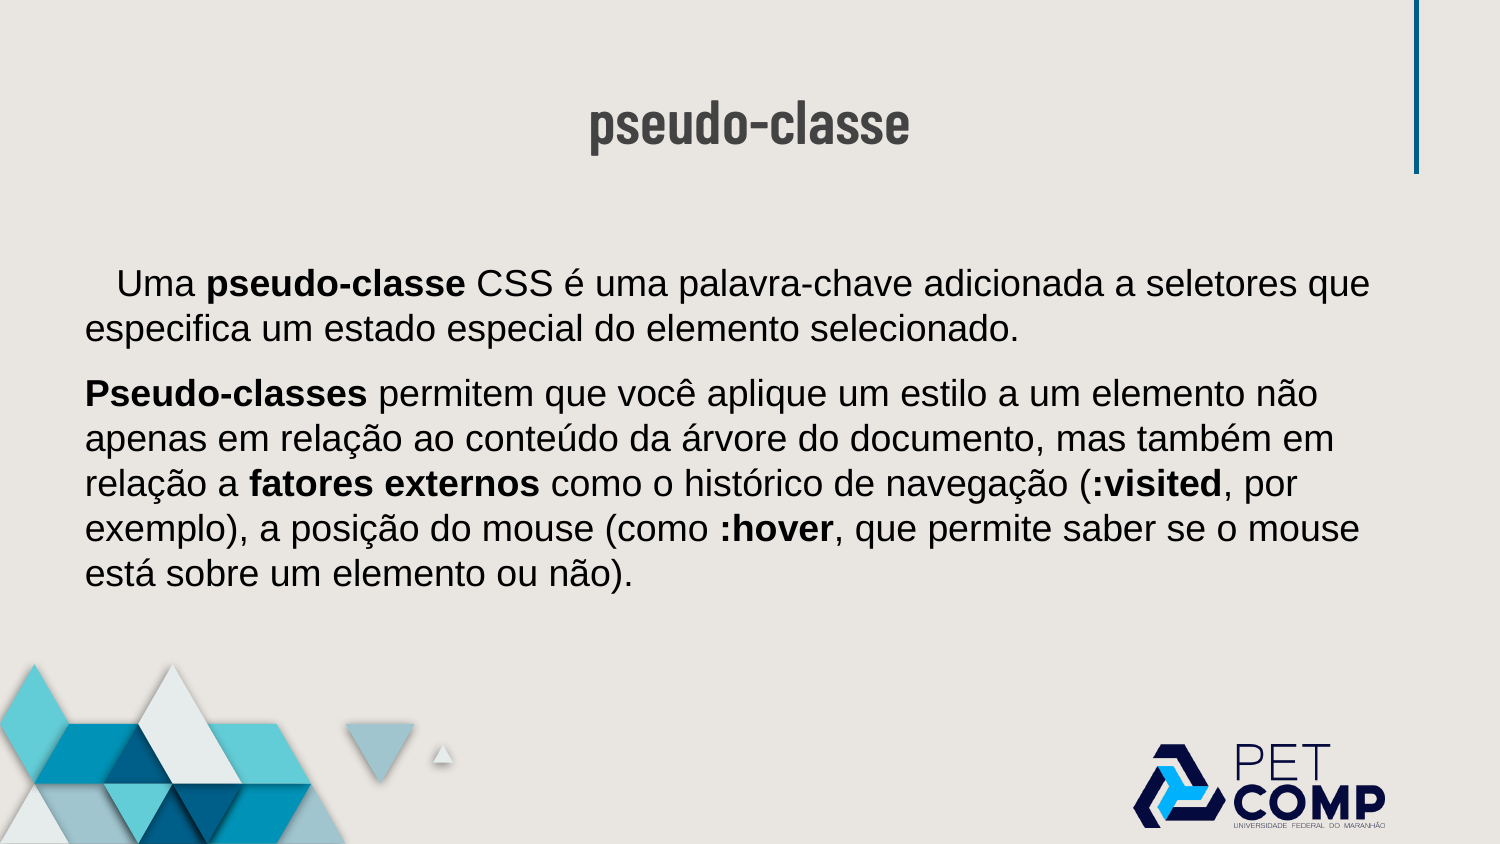

# pseudo-classe
   Uma pseudo-classe CSS é uma palavra-chave adicionada a seletores que especifica um estado especial do elemento selecionado.
Pseudo-classes permitem que você aplique um estilo a um elemento não apenas em relação ao conteúdo da árvore do documento, mas também em relação a fatores externos como o histórico de navegação (:visited, por exemplo), a posição do mouse (como :hover, que permite saber se o mouse está sobre um elemento ou não).